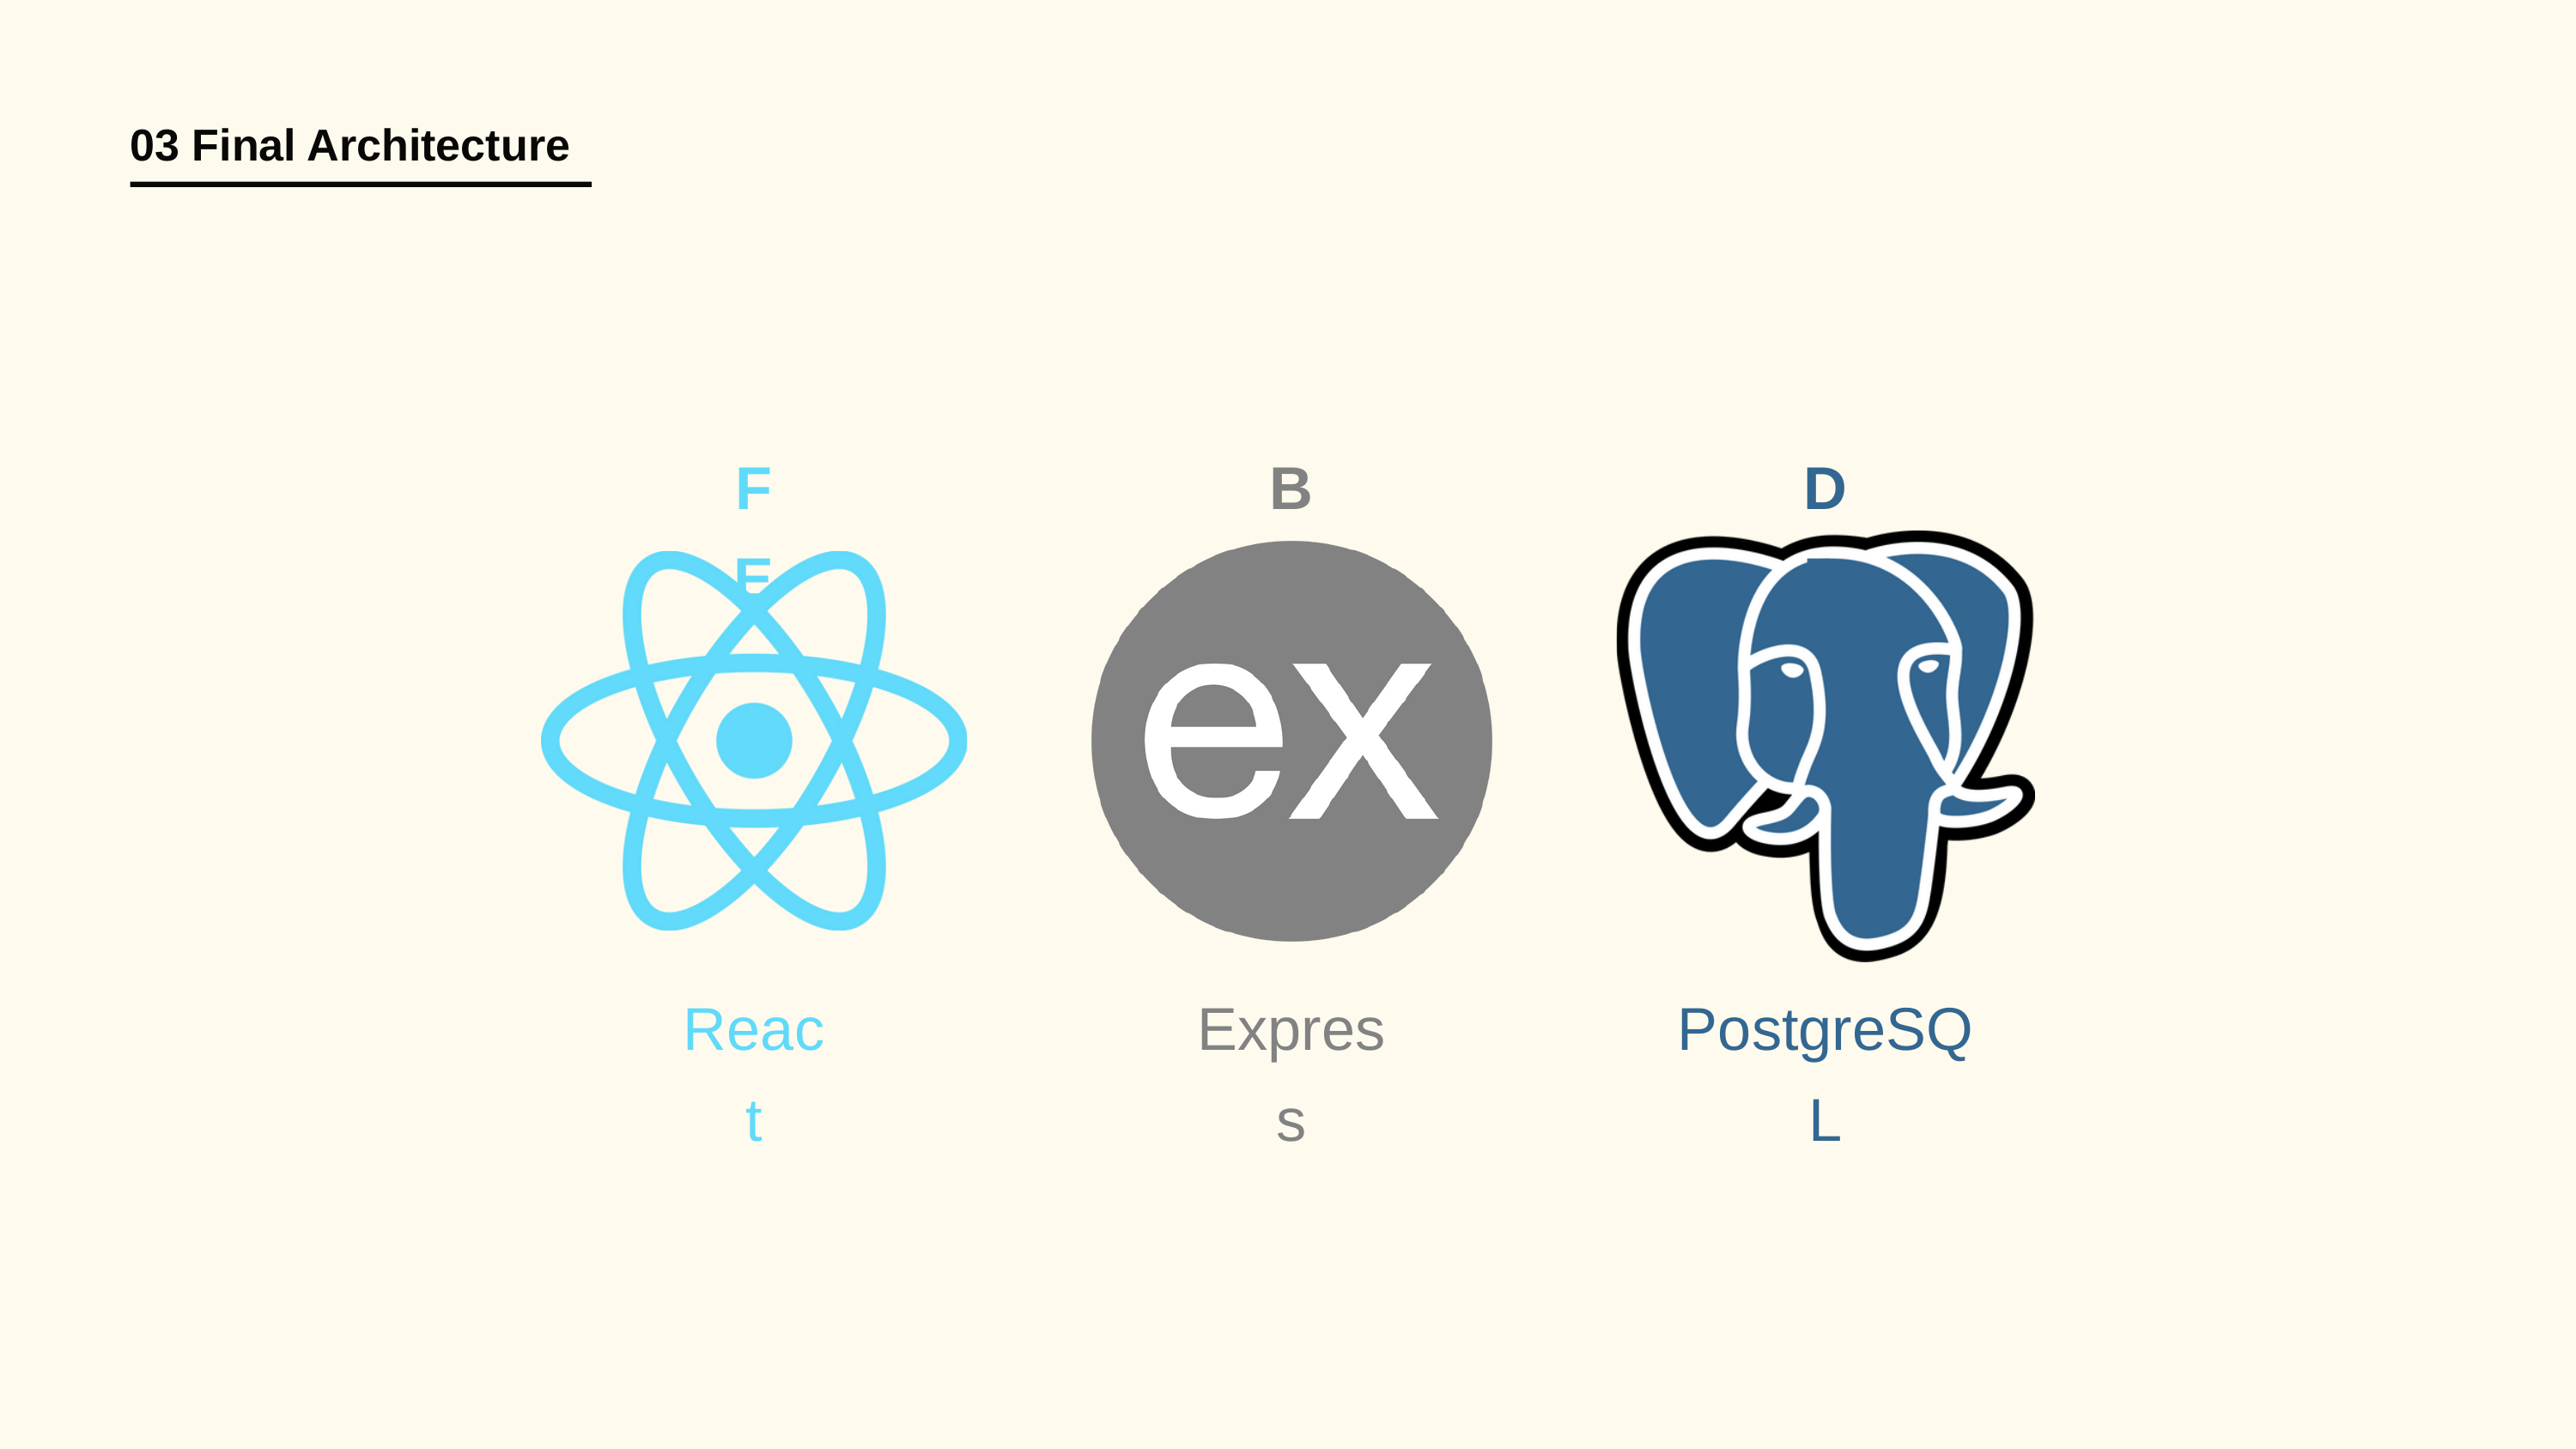

03 Final Architecture

FE
BE
DB

React
Express
PostgreSQL